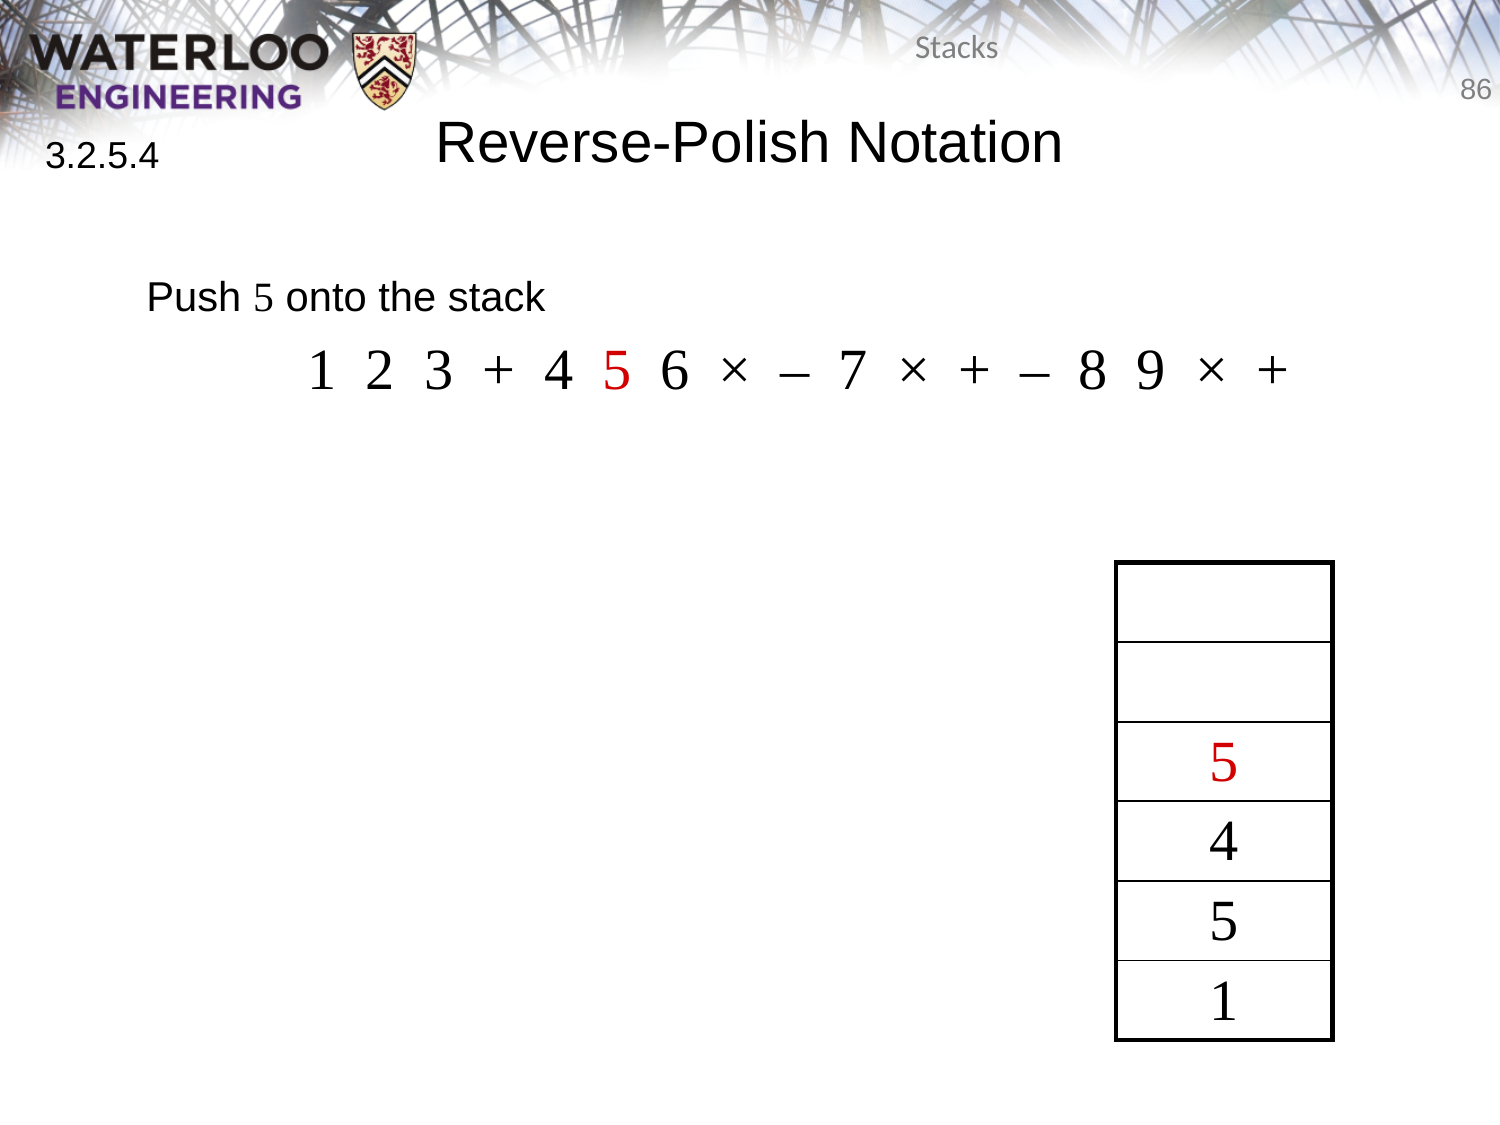

# Reverse-Polish Notation
3.2.5.4
	Push 5 onto the stack
		 1  2  3  +  4  5  6  ×  –  7  ×  +  –  8  9  ×  +

|  |
| --- |
|  |
| 5 |
| 4 |
| 5 |
| 1 |